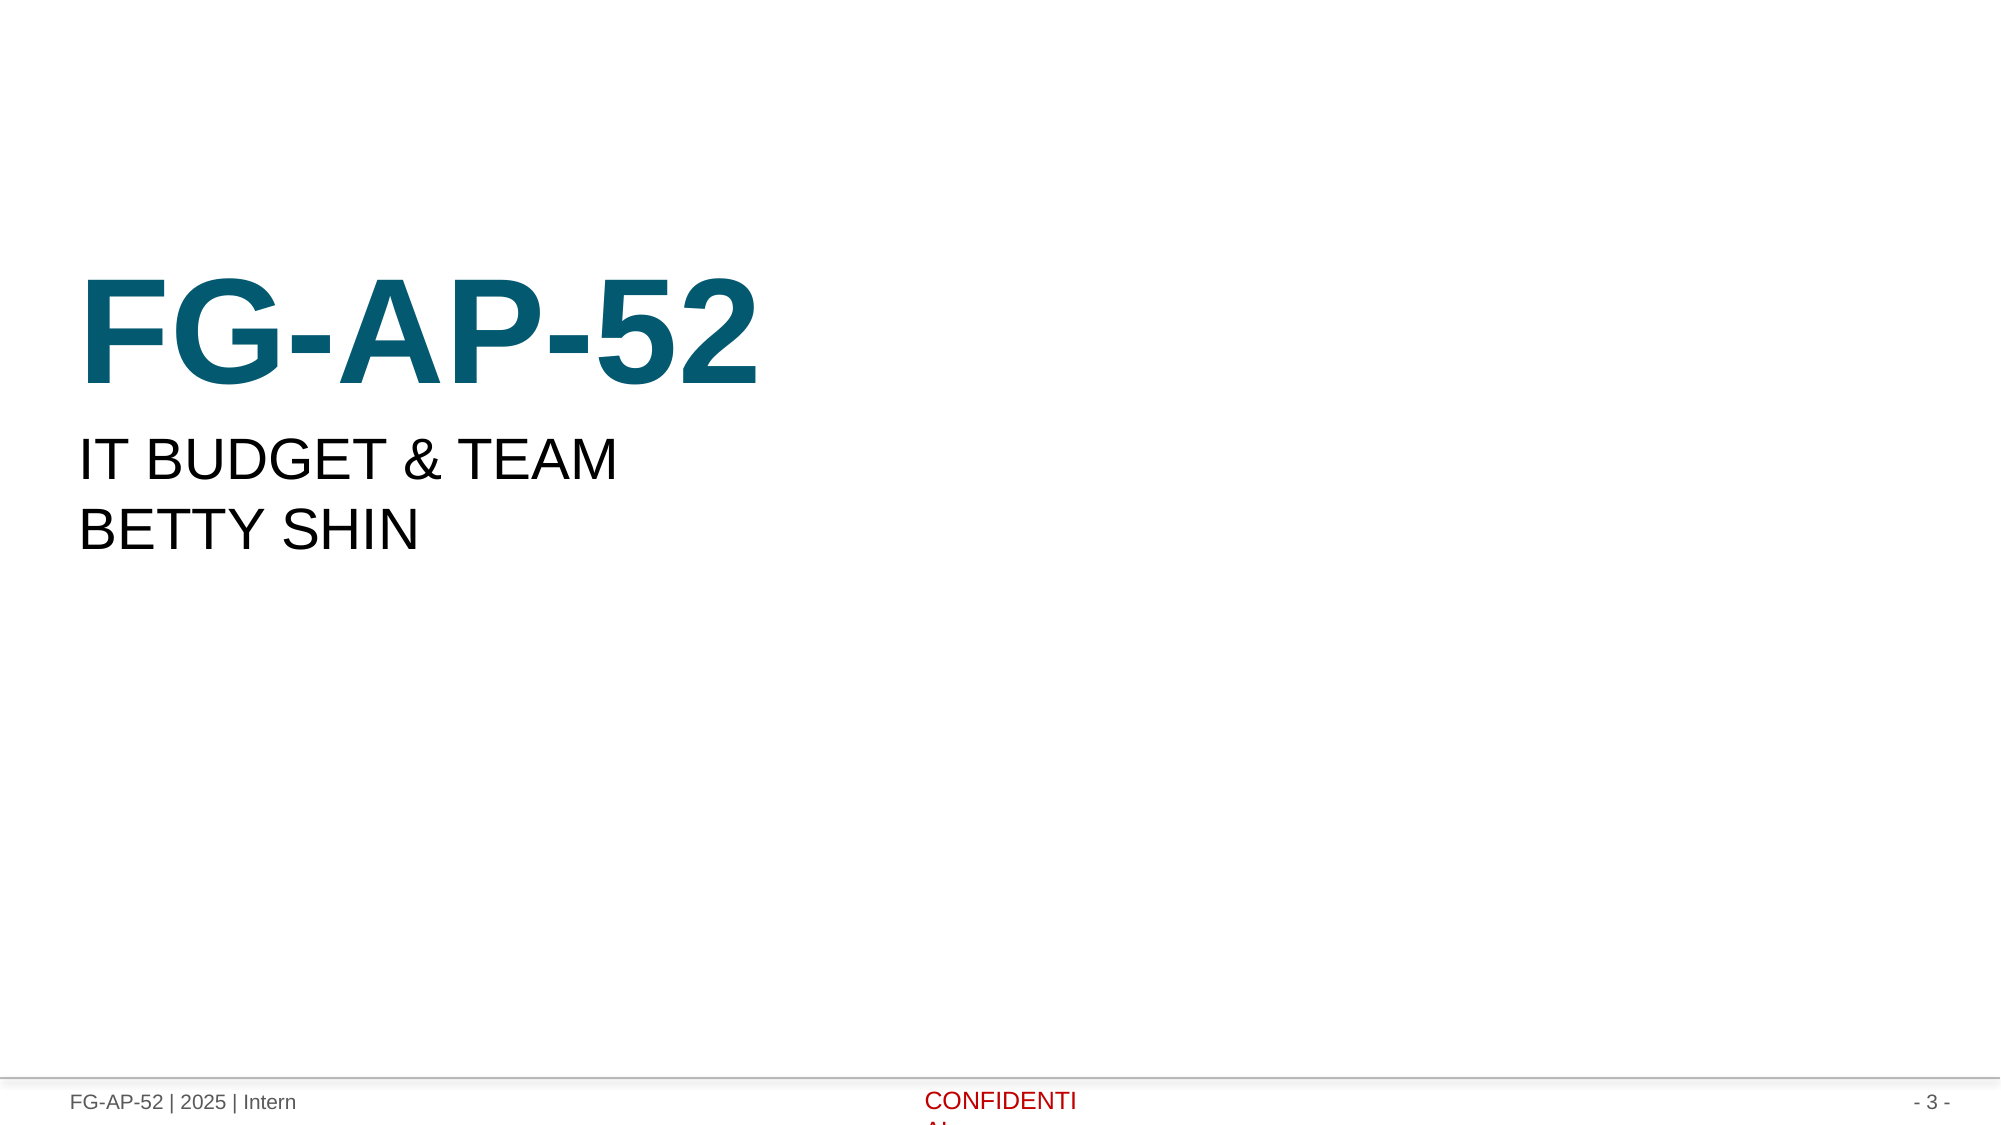

FG-AP-52
# IT BUDGET & TEAM BETTY SHIN